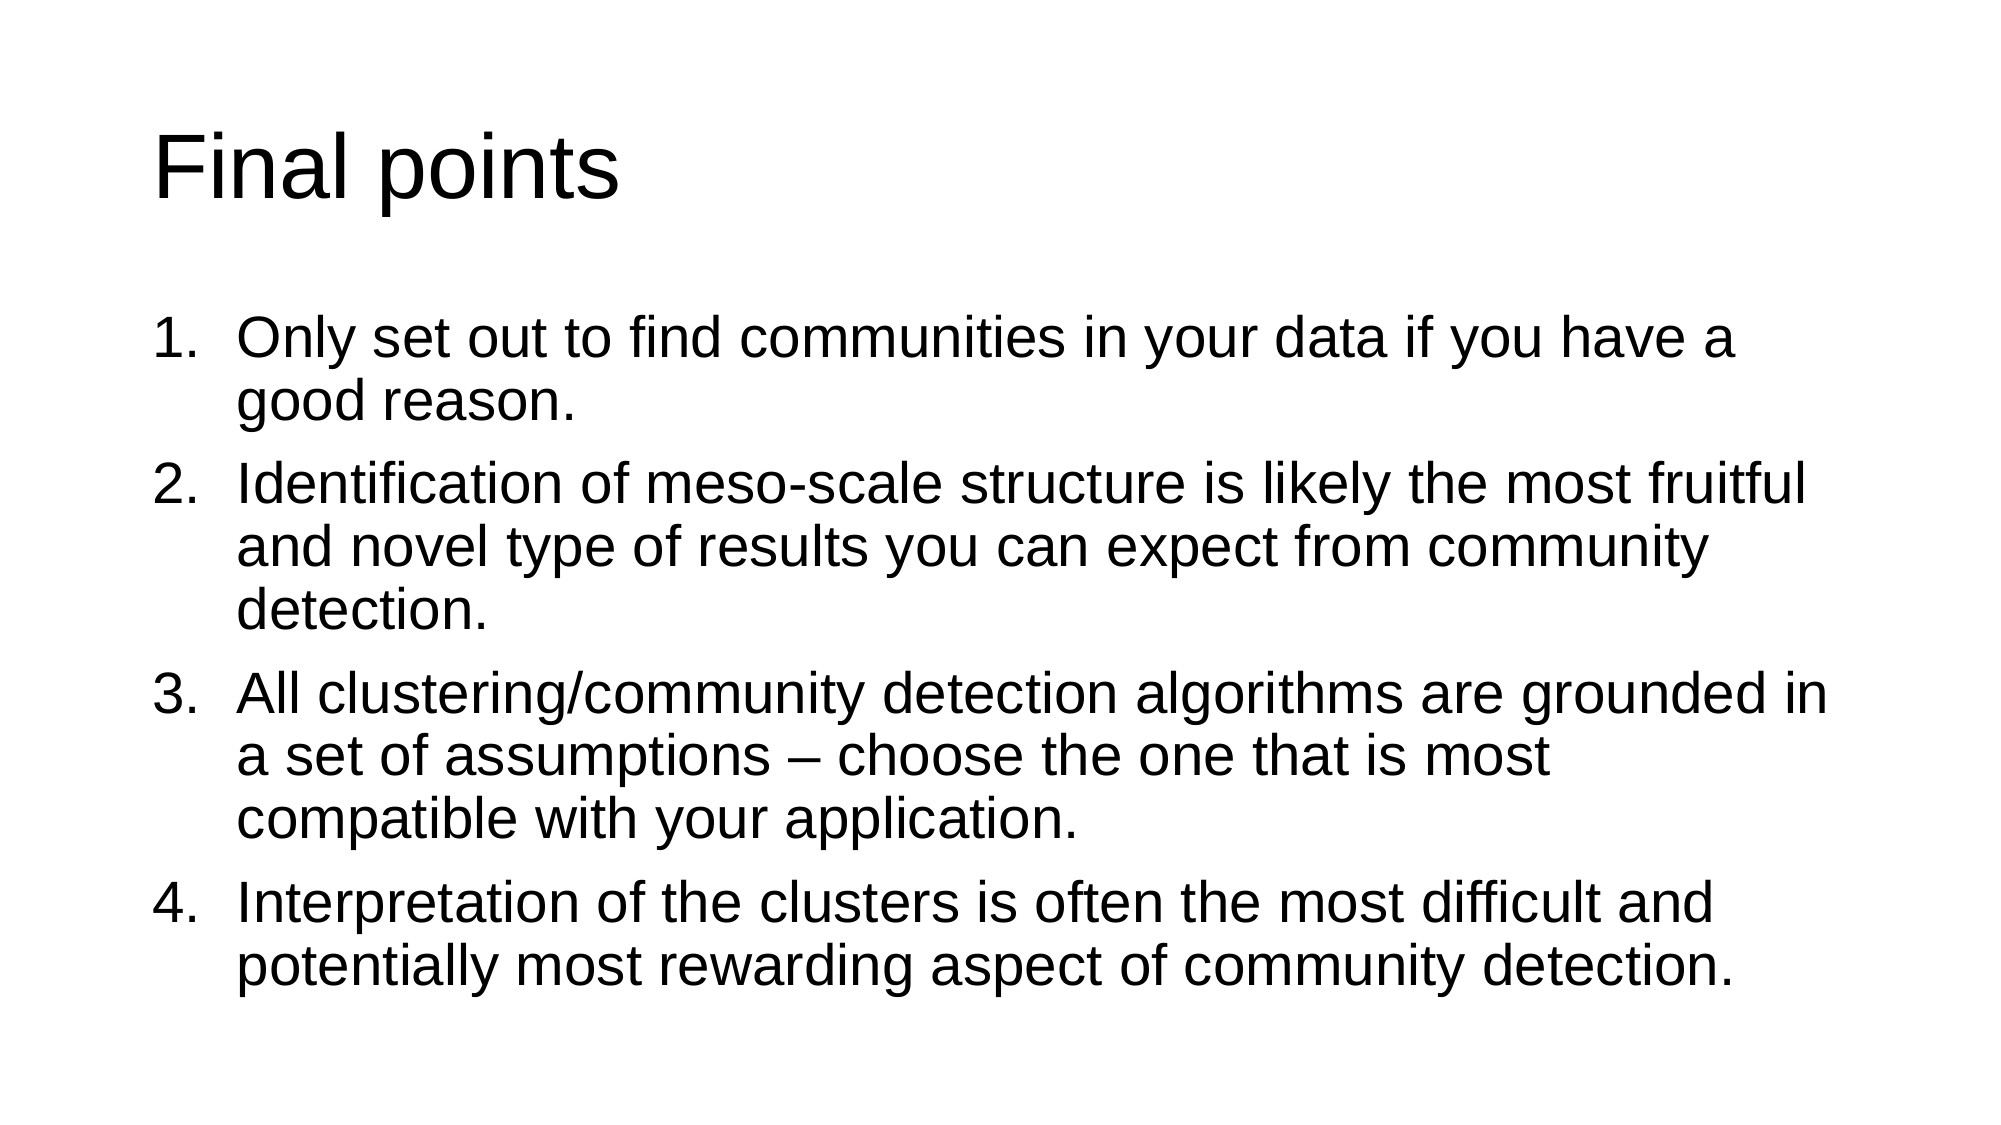

# Final points
Only set out to find communities in your data if you have a good reason.
Identification of meso-scale structure is likely the most fruitful and novel type of results you can expect from community detection.
All clustering/community detection algorithms are grounded in a set of assumptions – choose the one that is most compatible with your application.
Interpretation of the clusters is often the most difficult and potentially most rewarding aspect of community detection.